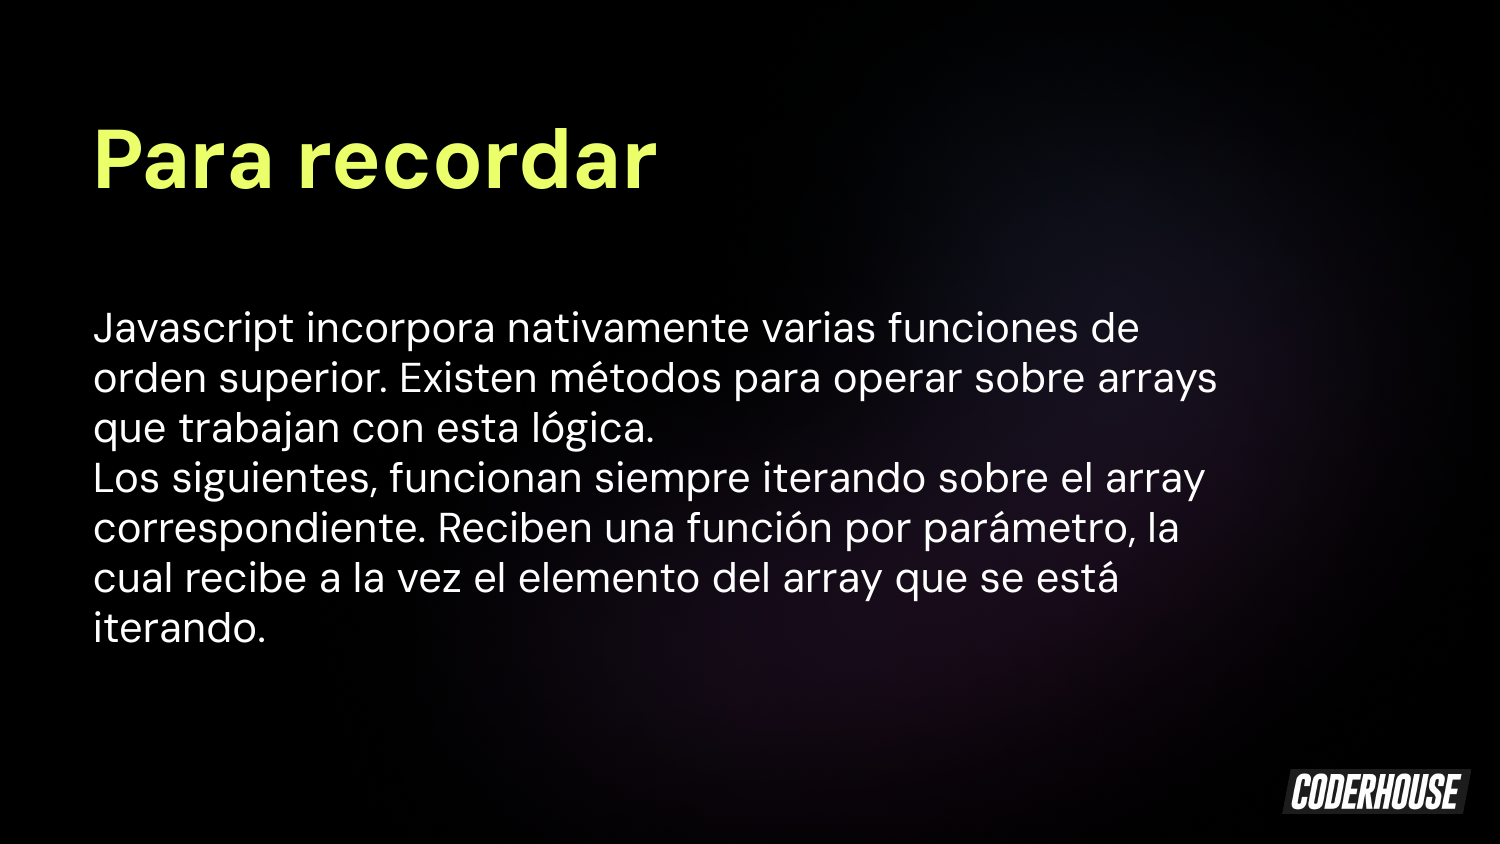

Para recordar
Javascript incorpora nativamente varias funciones de orden superior. Existen métodos para operar sobre arrays que trabajan con esta lógica.
Los siguientes, funcionan siempre iterando sobre el array correspondiente. Reciben una función por parámetro, la cual recibe a la vez el elemento del array que se está iterando.